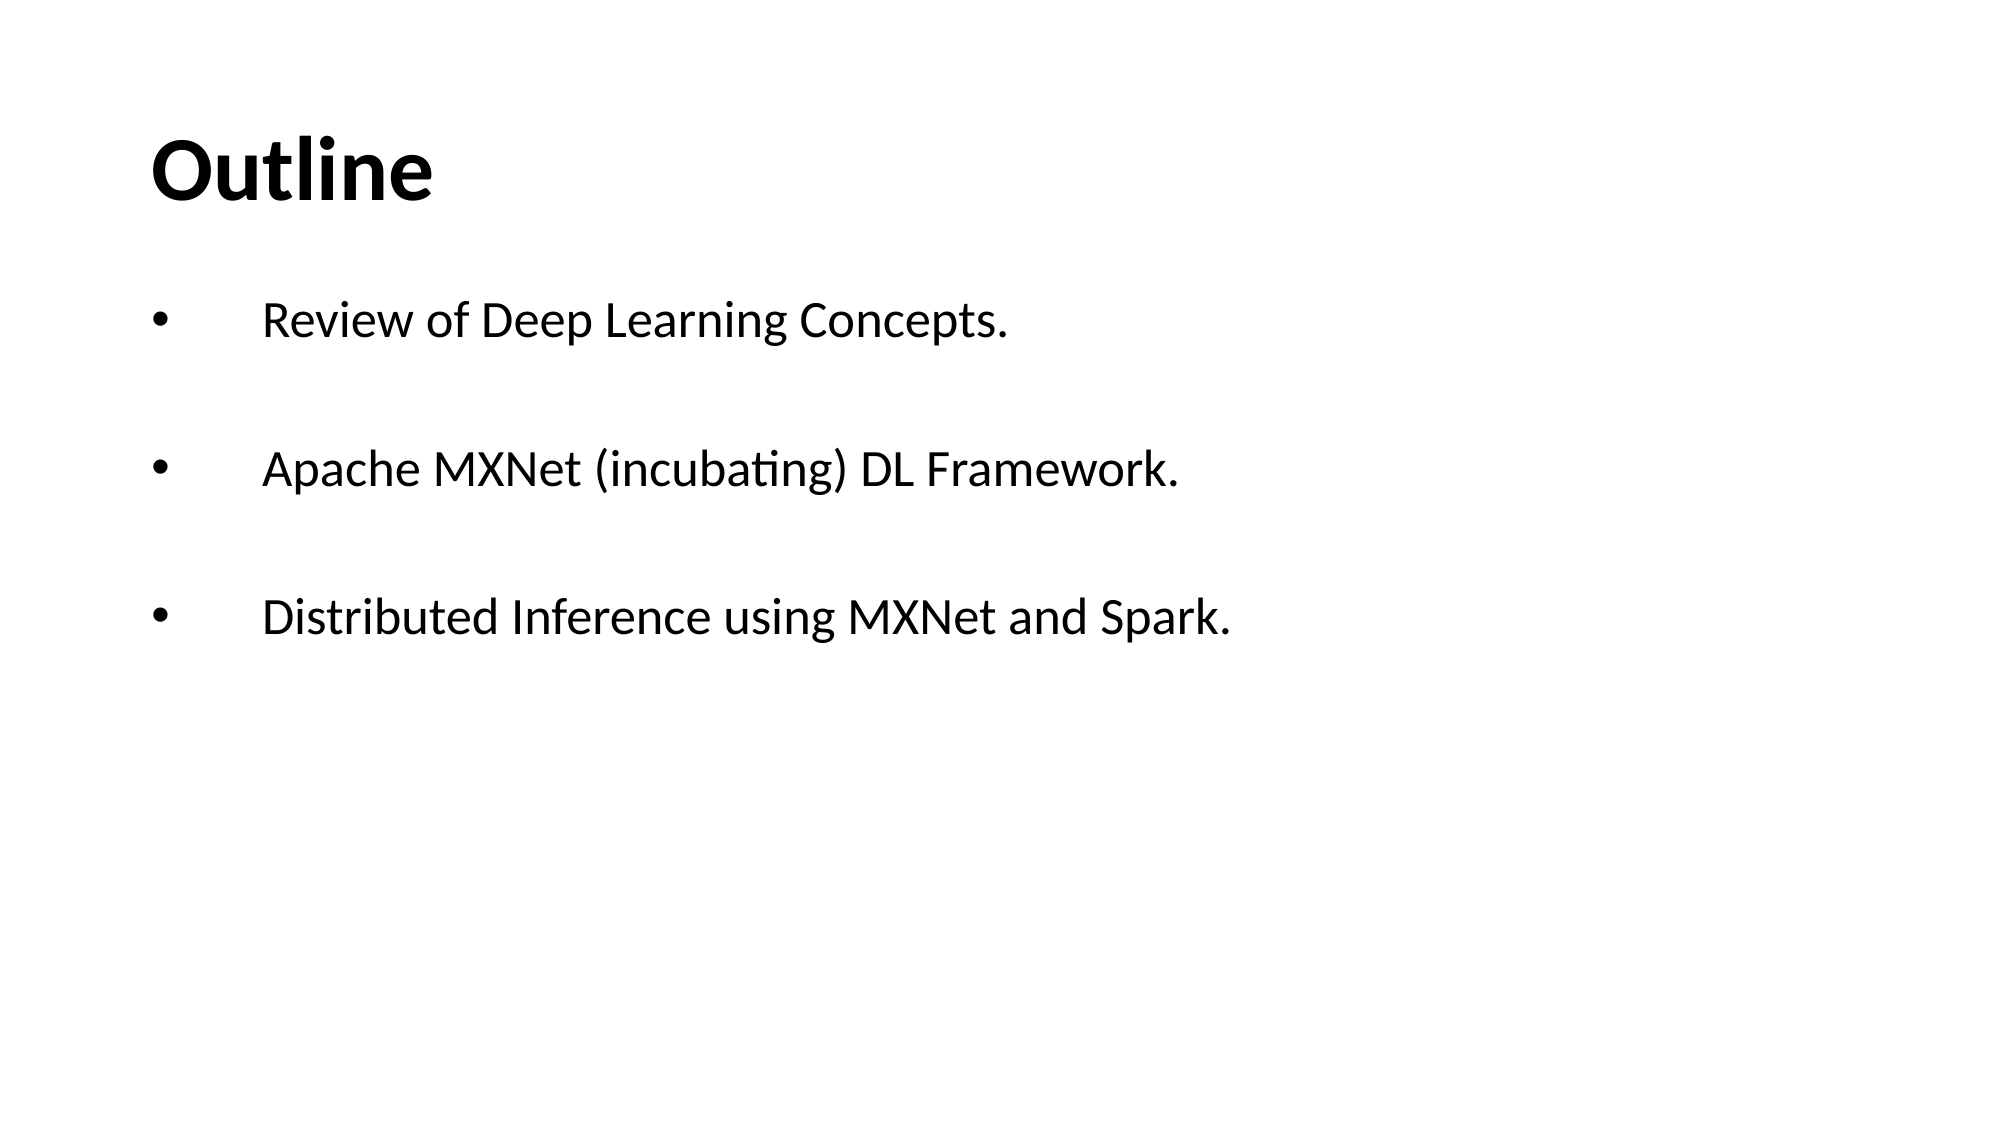

# Outline
Review of Deep Learning Concepts.

Apache MXNet (incubating) DL Framework.

Distributed Inference using MXNet and Spark.